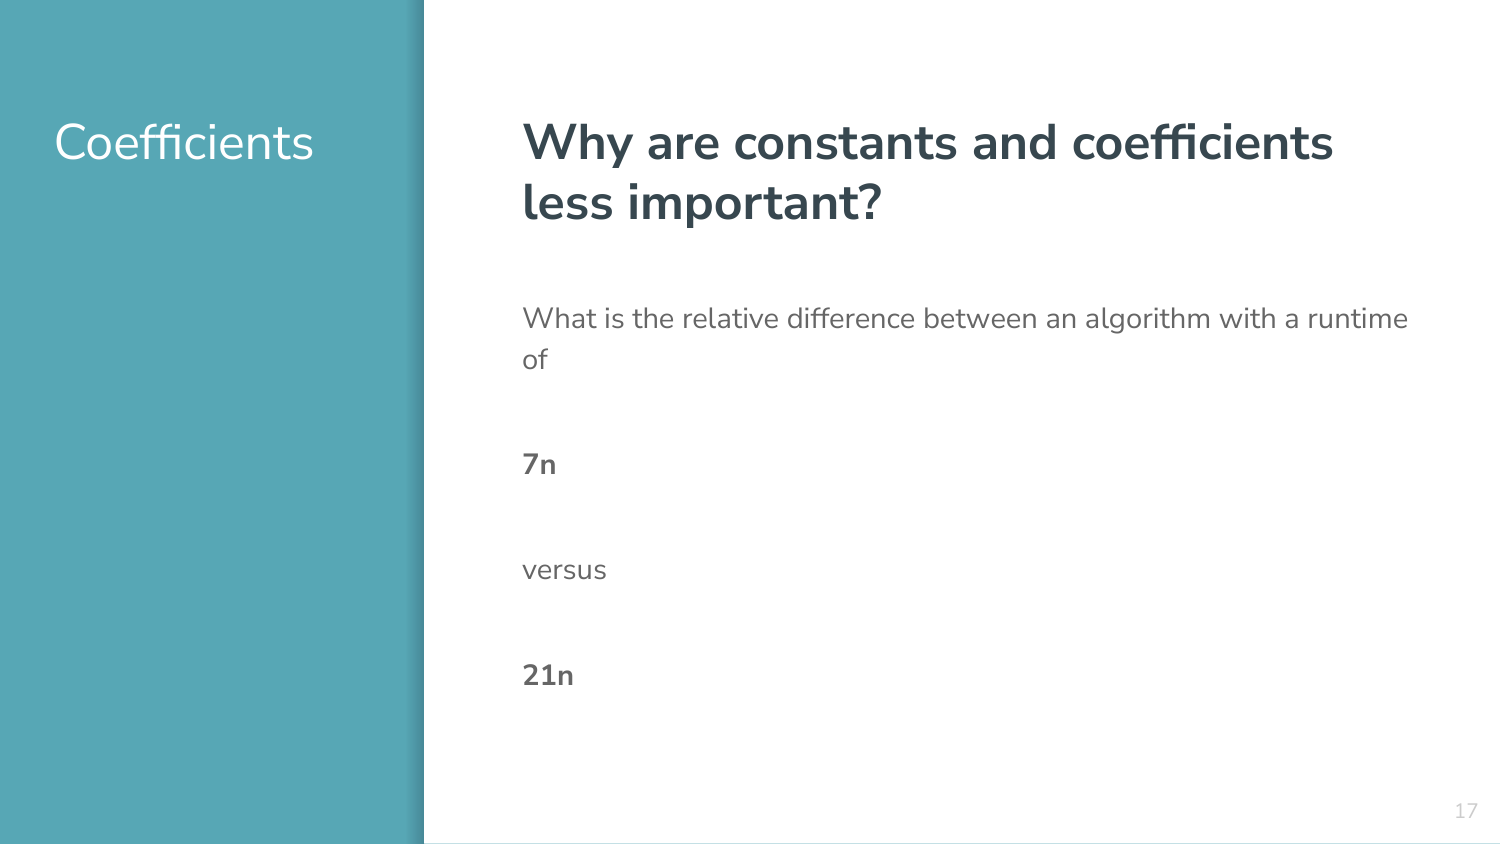

# Coefficients
Why are constants and coefficients less important?

What is the relative difference between an algorithm with a runtime of

7n

versus

21n

17